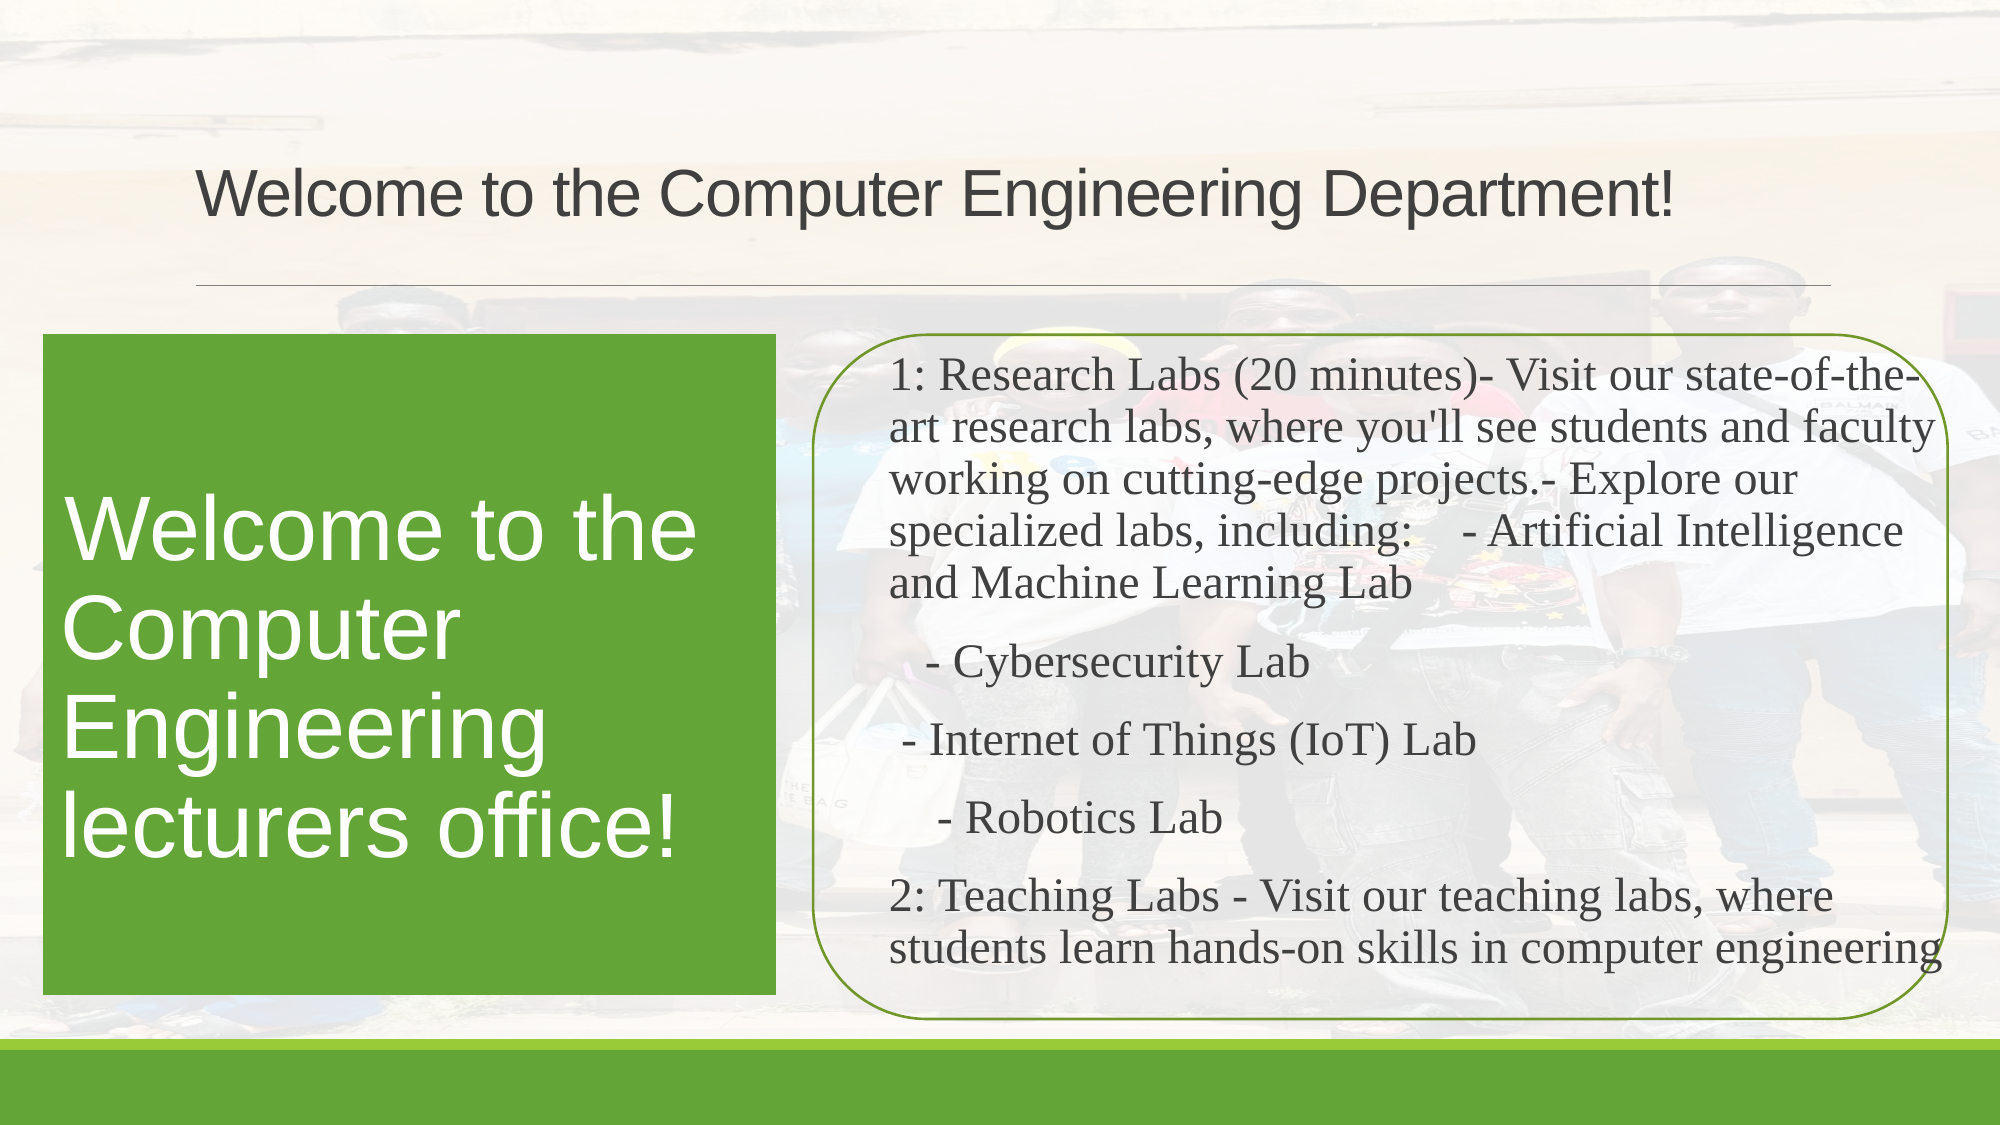

# Welcome to the Computer Engineering Department!

Welcome to the Computer Engineering lecturers office!

1: Research Labs (20 minutes)- Visit our state-of-the-art research labs, where you'll see students and faculty working on cutting-edge projects.- Explore our specialized labs, including:    - Artificial Intelligence and Machine Learning Lab
   - Cybersecurity Lab
 - Internet of Things (IoT) Lab
    - Robotics Lab
2: Teaching Labs - Visit our teaching labs, where students learn hands-on skills in computer engineering